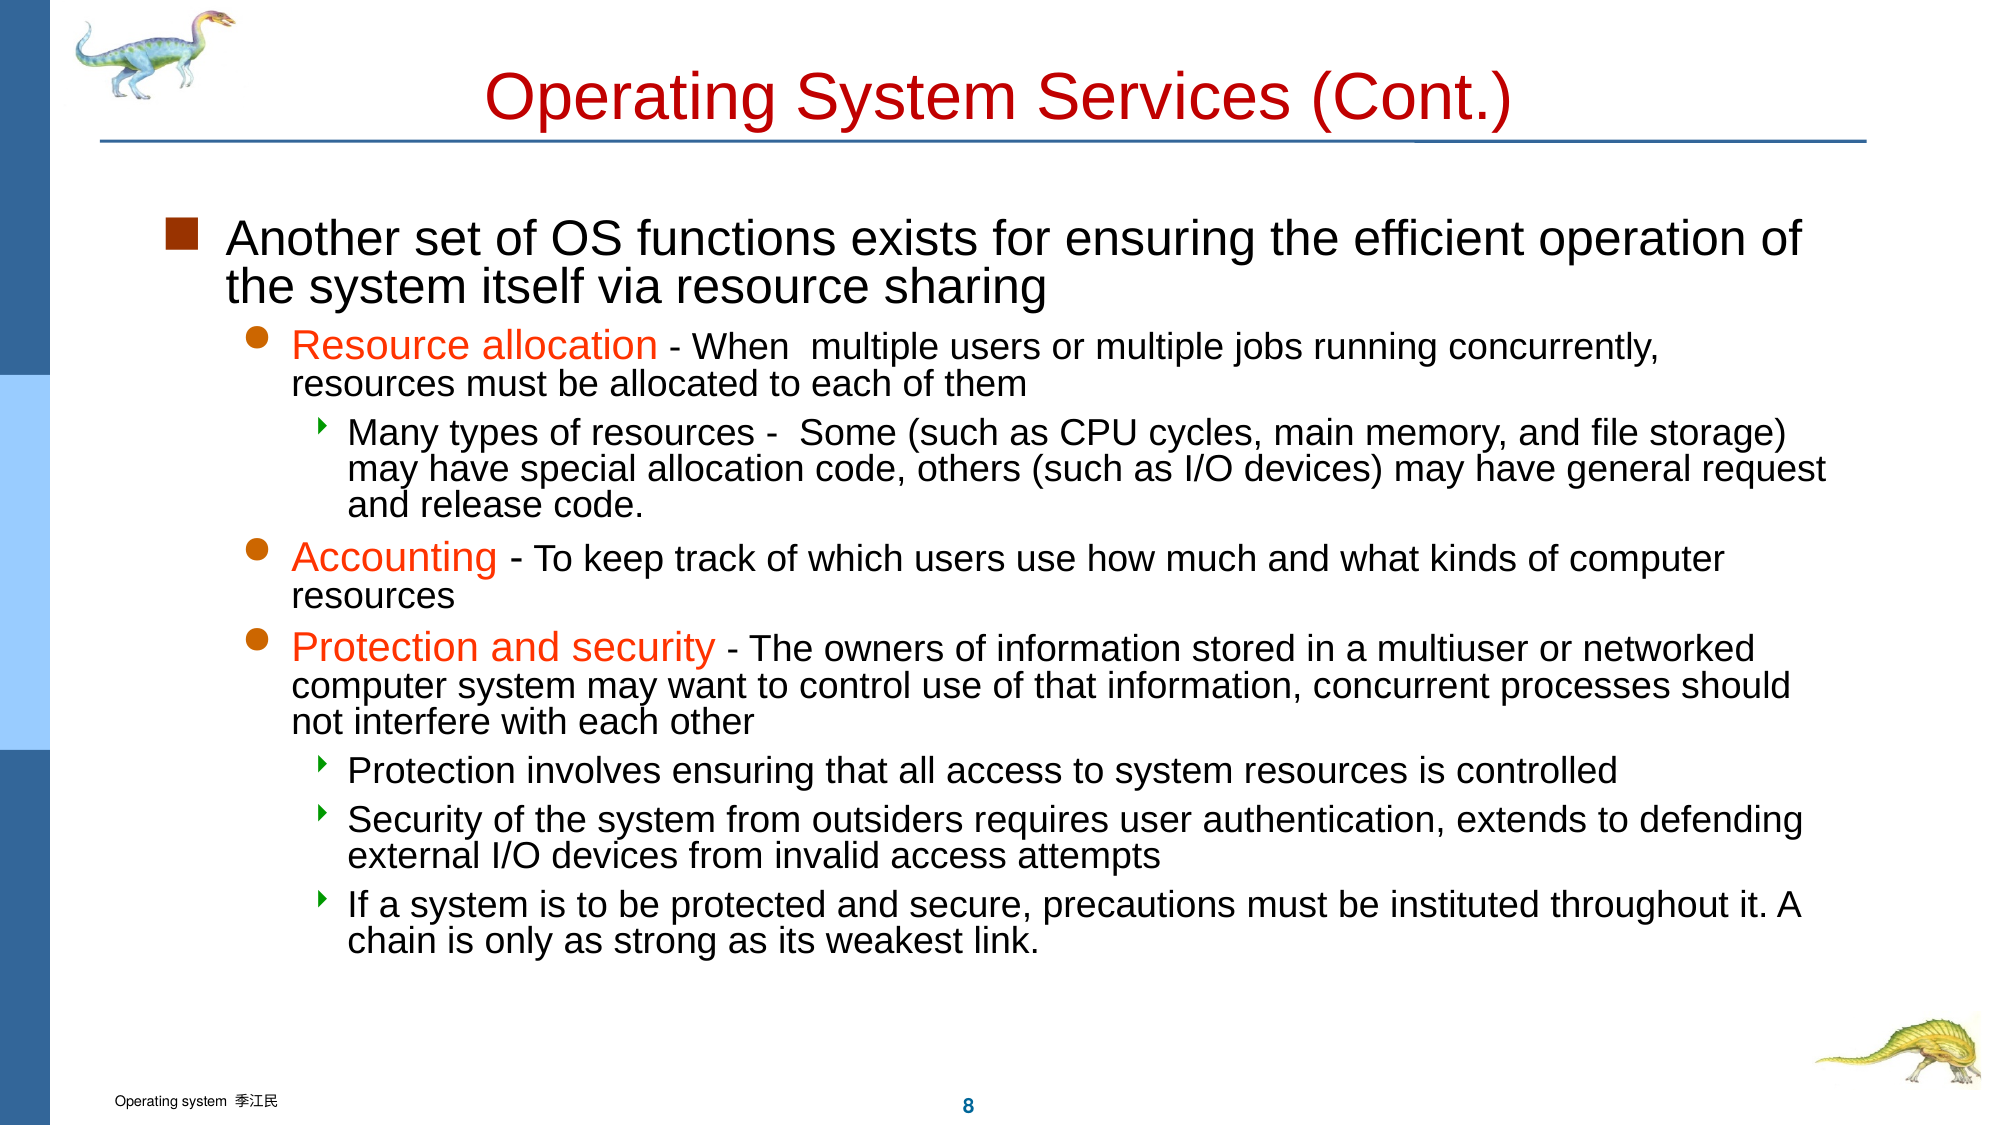

# Operating System Services (Cont.)
Another set of OS functions exists for ensuring the efficient operation of the system itself via resource sharing
Resource allocation - When  multiple users or multiple jobs running concurrently, resources must be allocated to each of them
Many types of resources -  Some (such as CPU cycles, main memory, and file storage) may have special allocation code, others (such as I/O devices) may have general request and release code.
Accounting - To keep track of which users use how much and what kinds of computer resources
Protection and security - The owners of information stored in a multiuser or networked computer system may want to control use of that information, concurrent processes should not interfere with each other
Protection involves ensuring that all access to system resources is controlled
Security of the system from outsiders requires user authentication, extends to defending external I/O devices from invalid access attempts
If a system is to be protected and secure, precautions must be instituted throughout it. A chain is only as strong as its weakest link.